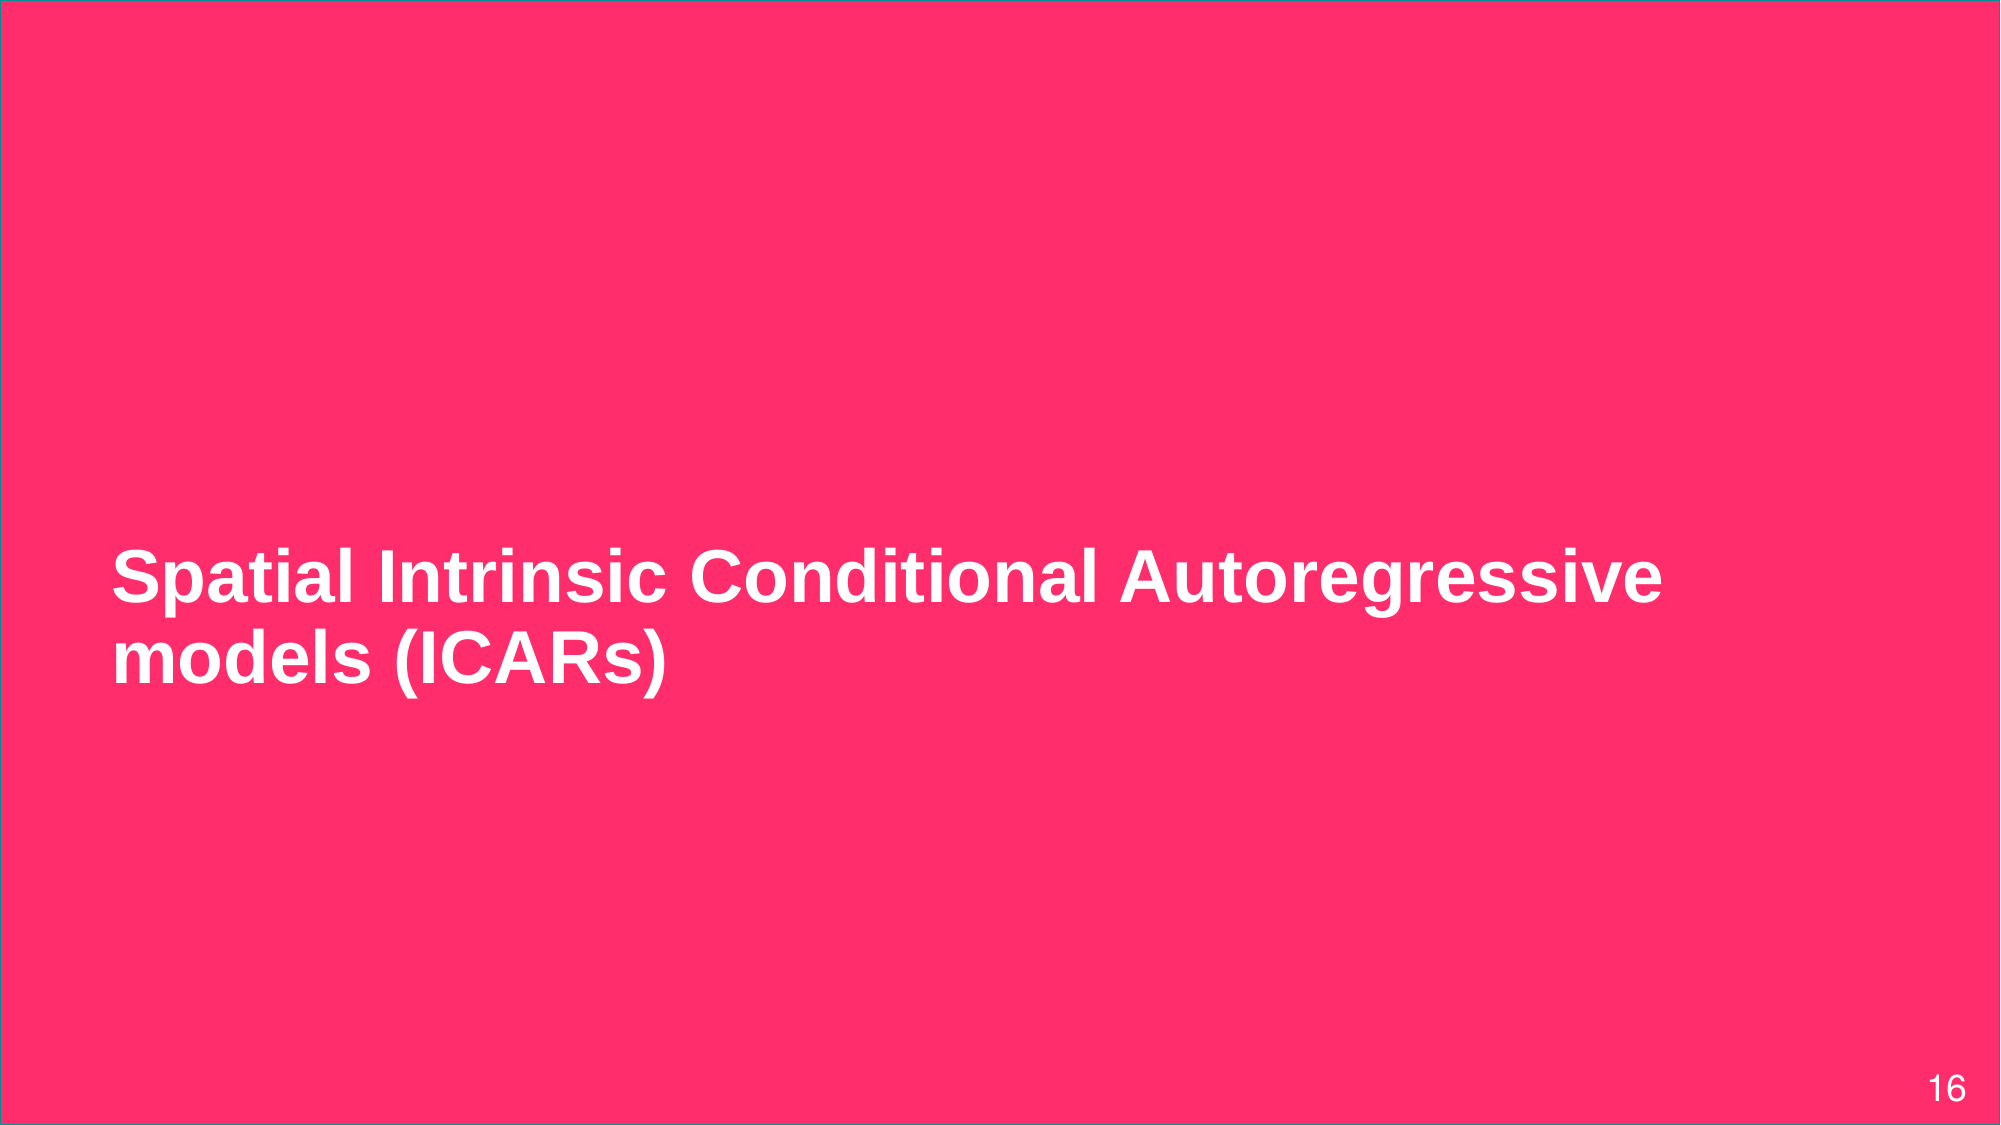

# Spatial Intrinsic Conditional Autoregressive models (ICARs)
16